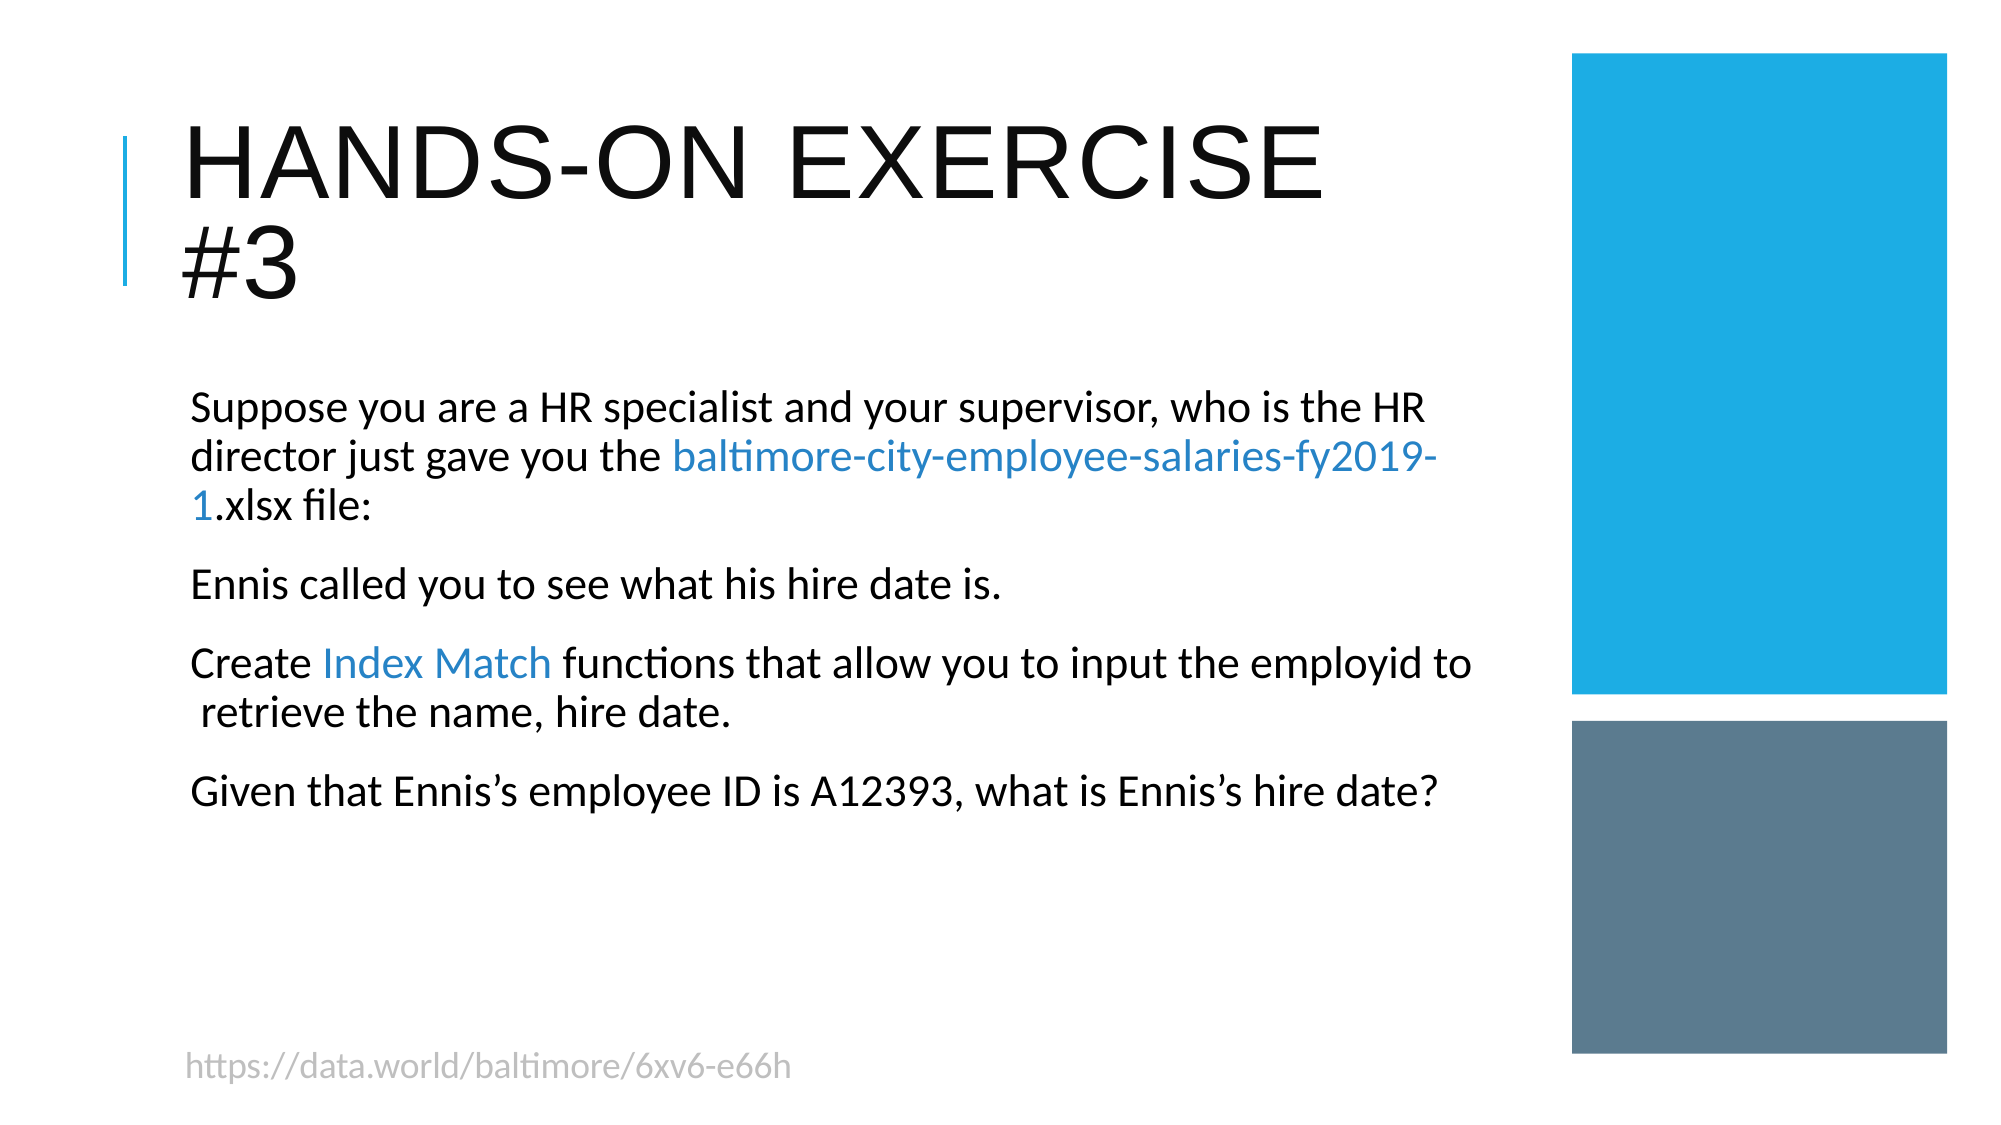

# Hands-on exercise #3
Suppose you are a HR specialist and your supervisor, who is the HR director just gave you the baltimore-city-employee-salaries-fy2019-1.xlsx file:
Ennis called you to see what his hire date is.
Create Index Match functions that allow you to input the employid to  retrieve the name, hire date.
Given that Ennis’s employee ID is A12393, what is Ennis’s hire date?

https://data.world/baltimore/6xv6-e66h